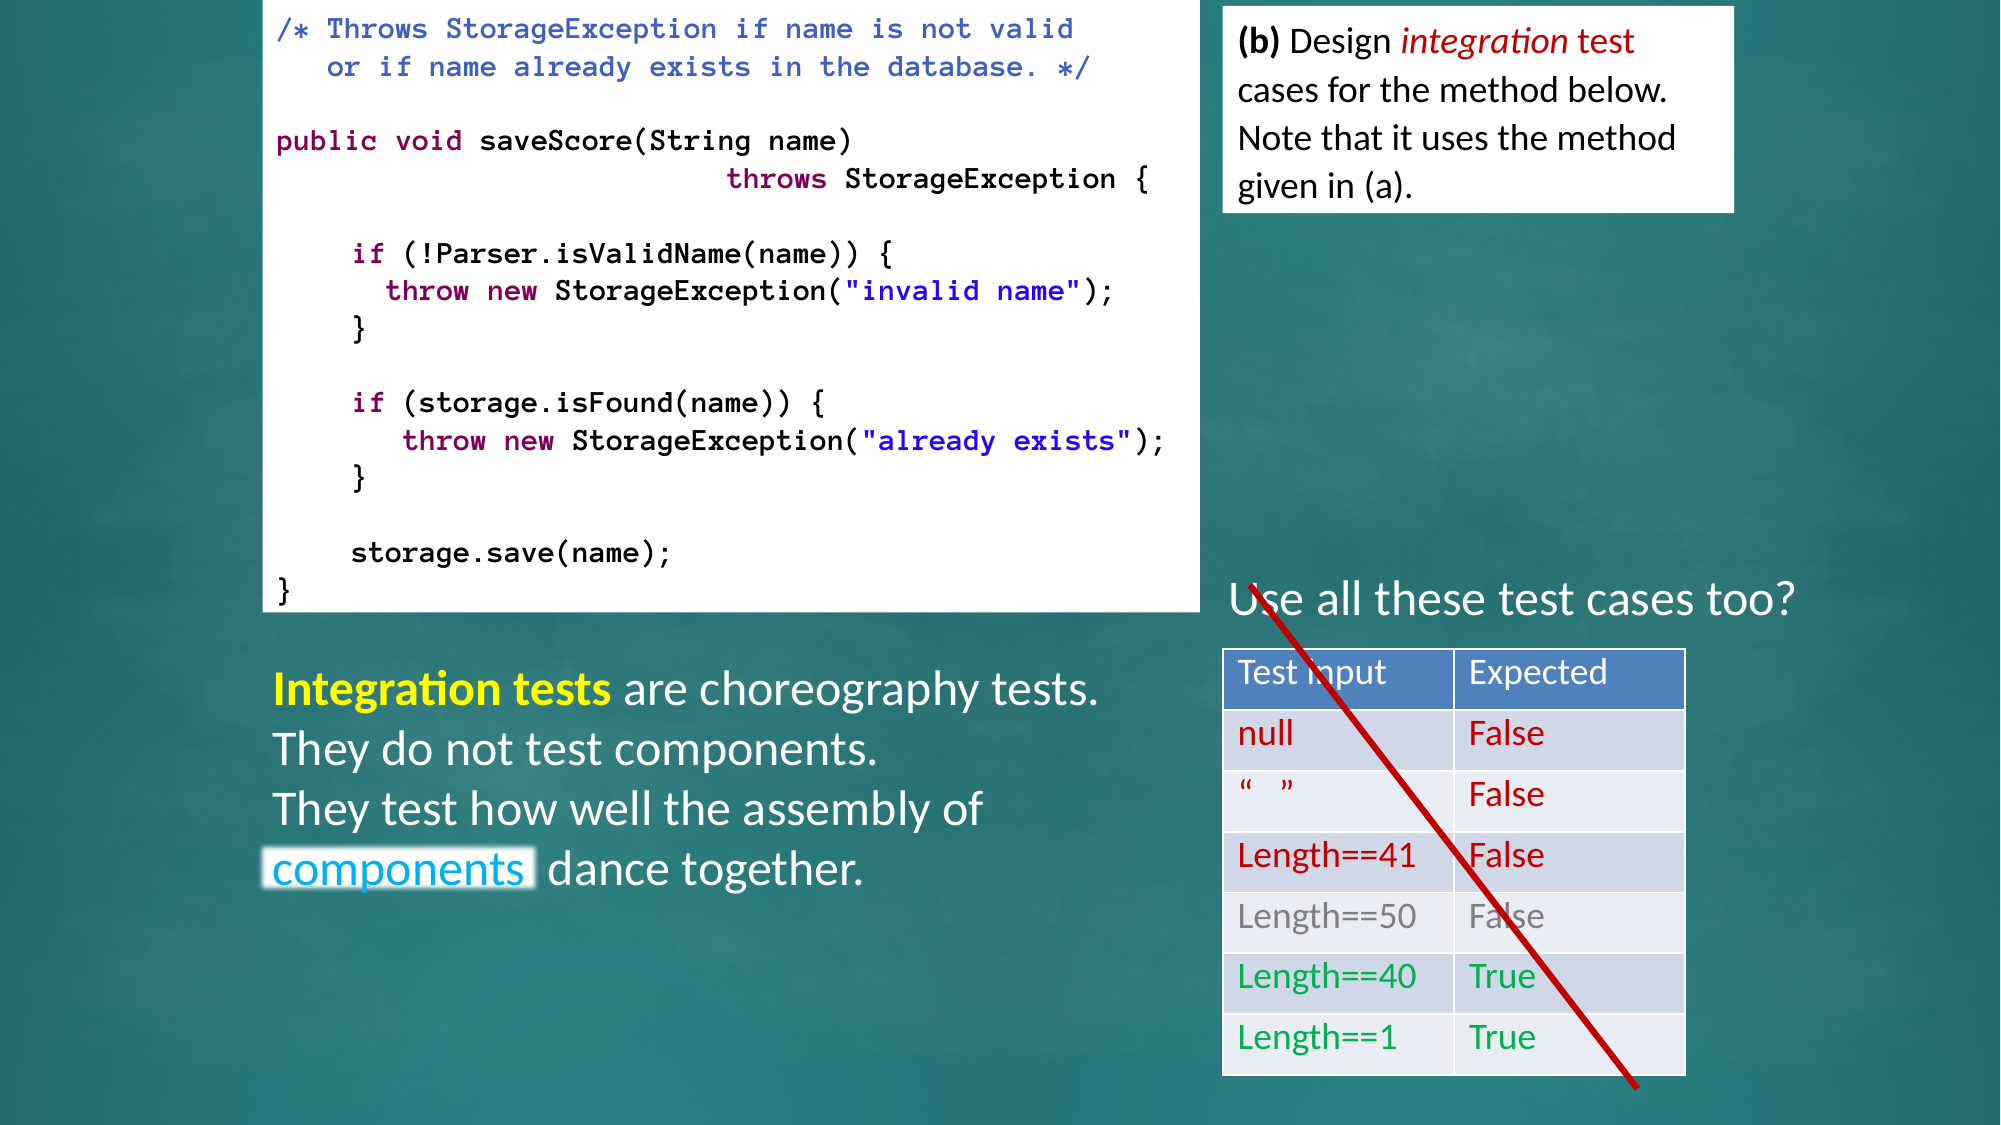

/* Throws StorageException if name is not valid
   or if name already exists in the database. */

public void saveScore(String name)
			throws StorageException {

if (!Parser.isValidName(name)) {
  throw new StorageException("invalid name");
}

if (storage.isFound(name)) {
   throw new StorageException("already exists");
}

storage.save(name);
}
(b) Design integration test cases for the method below. Note that it uses the method given in (a).
Use all these test cases too?
Integration tests are choreography tests. They do not test components.
They test how well the assembly of
components  dance together.

| Test input | Expected |
| --- | --- |
| null | False |
| “ ” | False |
| Length==41 | False |
| Length==50 | False |
| Length==40 | True |
| Length==1 | True |